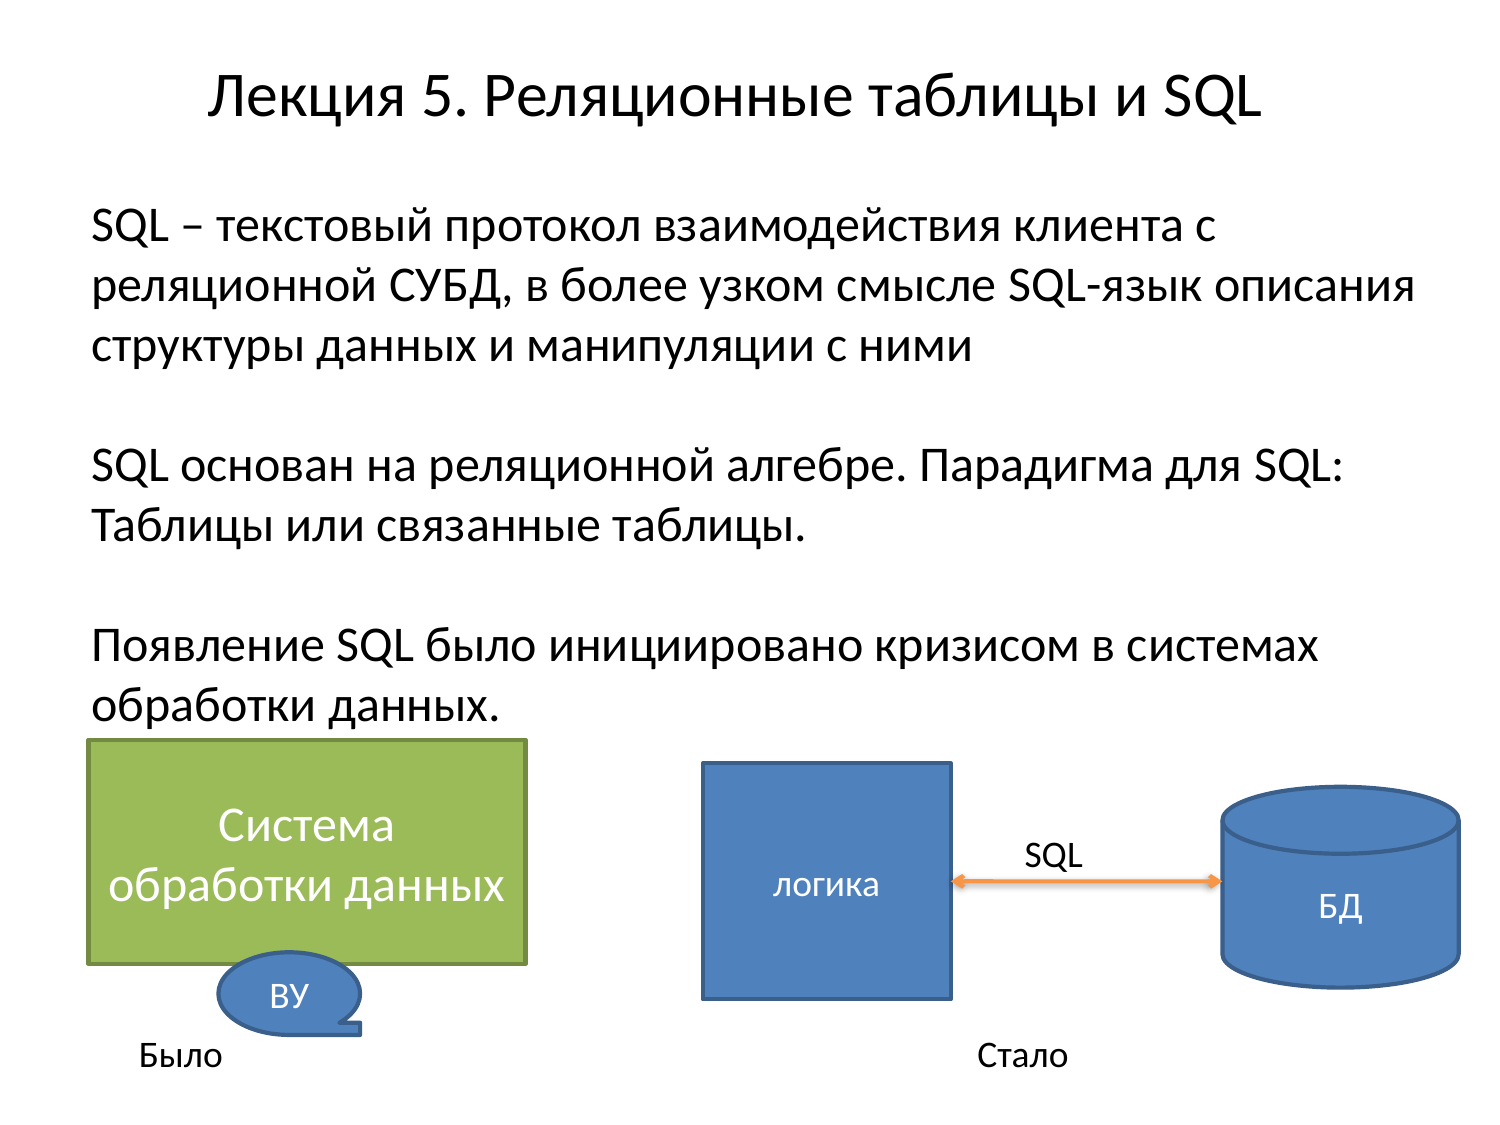

# Лекция 5. Реляционные таблицы и SQL
SQL – текстовый протокол взаимодействия клиента с реляционной СУБД, в более узком смысле SQL-язык описания структуры данных и манипуляции с ними

SQL основан на реляционной алгебре. Парадигма для SQL: Таблицы или связанные таблицы.

Появление SQL было инициировано кризисом в системах обработки данных.
Система обработки данных
логика
БД
SQL
ВУ
Было
Стало